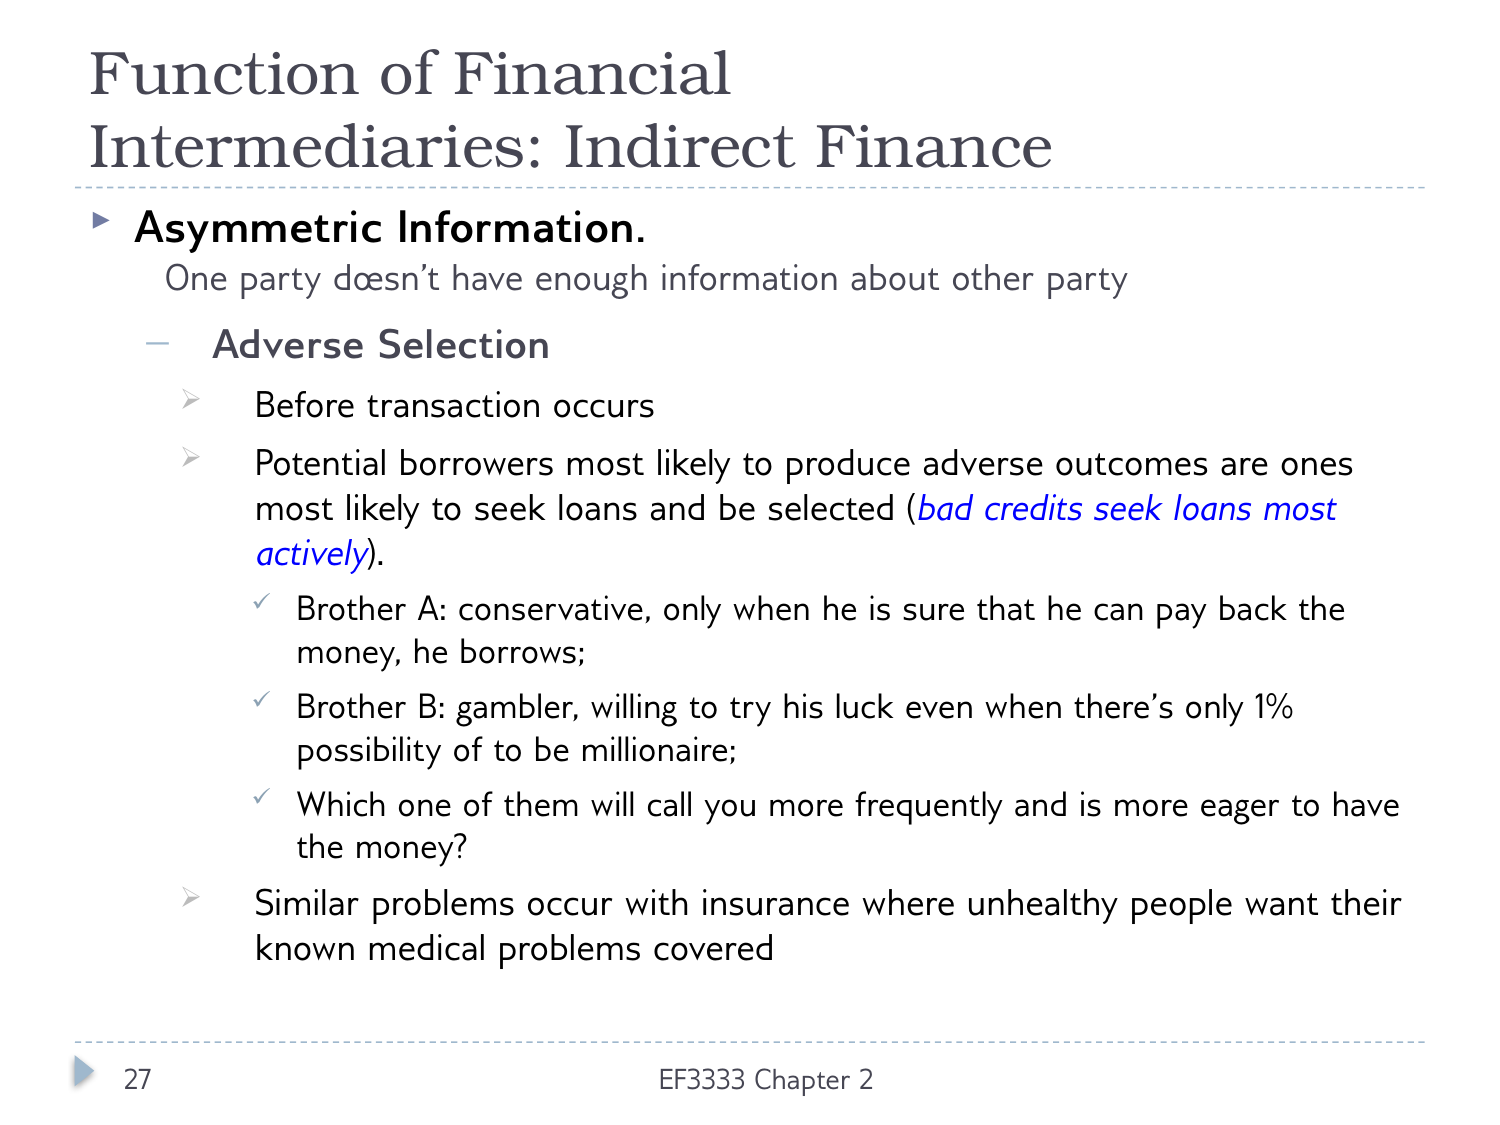

# Function of Financial Intermediaries: Indirect Finance
Asymmetric Information.
One party doesn’t have enough information about other party
Adverse Selection
Before transaction occurs
Potential borrowers most likely to produce adverse outcomes are ones most likely to seek loans and be selected (bad credits seek loans most actively).
Brother A: conservative, only when he is sure that he can pay back the money, he borrows;
Brother B: gambler, willing to try his luck even when there’s only 1% possibility of to be millionaire;
Which one of them will call you more frequently and is more eager to have the money?
Similar problems occur with insurance where unhealthy people want their known medical problems covered
27
EF3333 Chapter 2